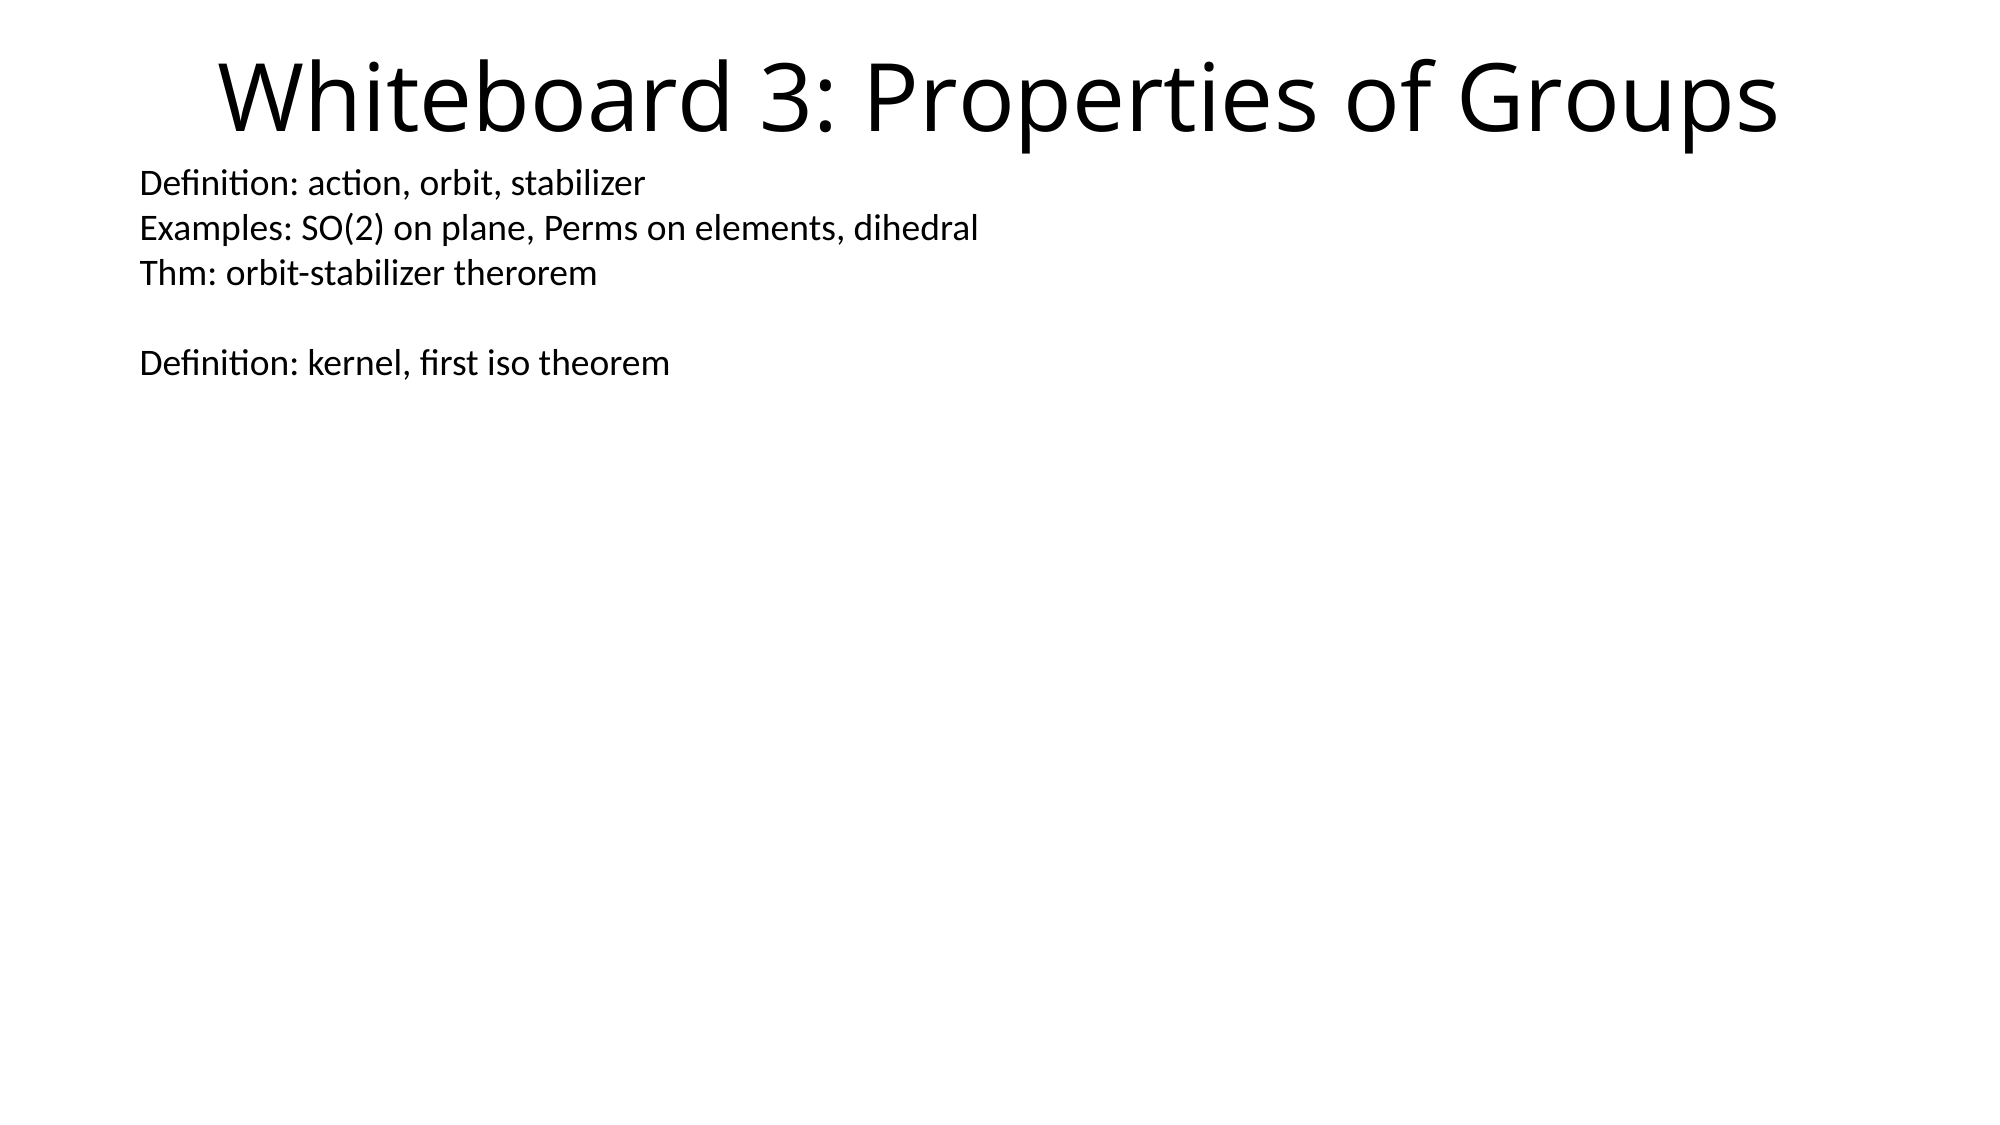

# Whiteboard 3: Properties of Groups
Definition: action, orbit, stabilizer
Examples: SO(2) on plane, Perms on elements, dihedral
Thm: orbit-stabilizer therorem

Definition: kernel, first iso theorem